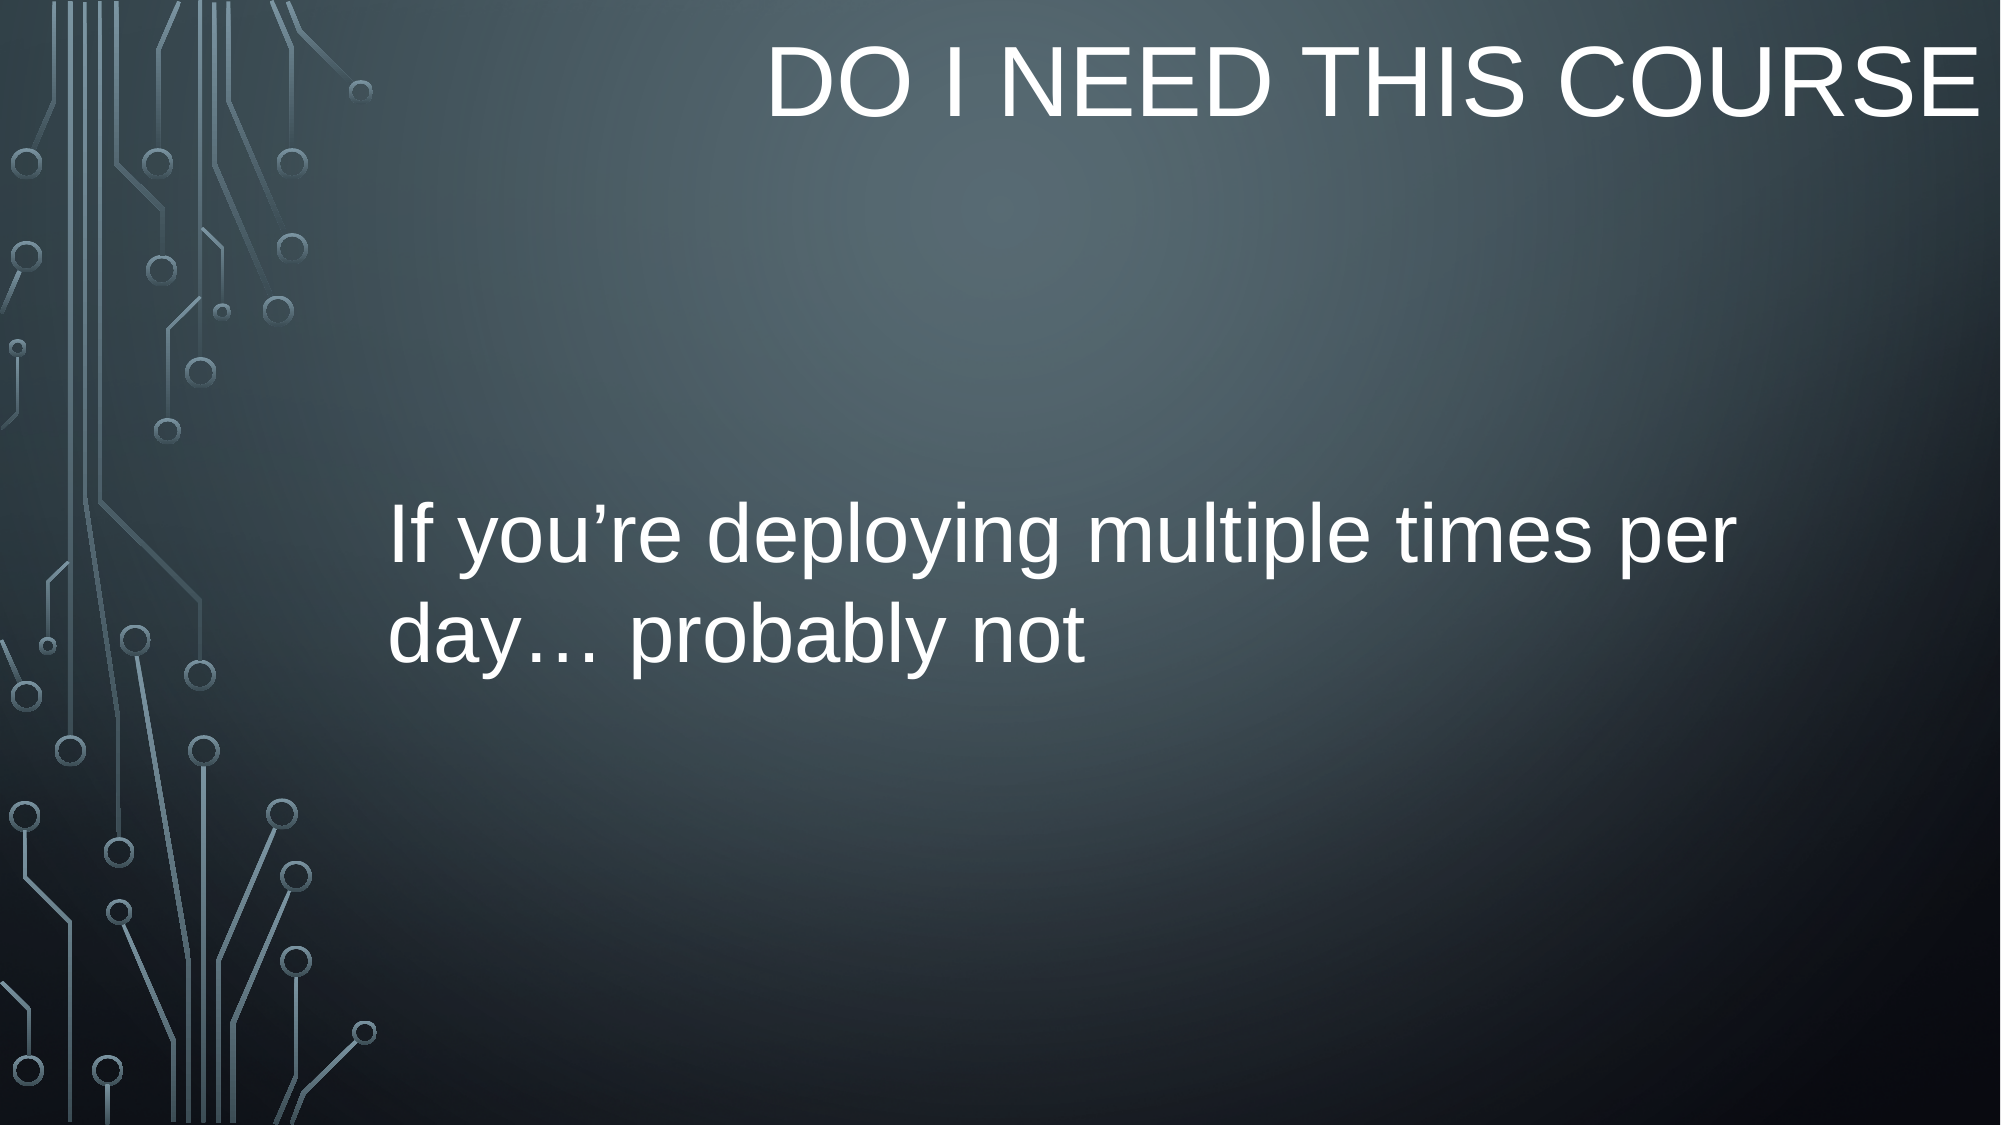

# Do I need this course
If you’re deploying multiple times per day… probably not